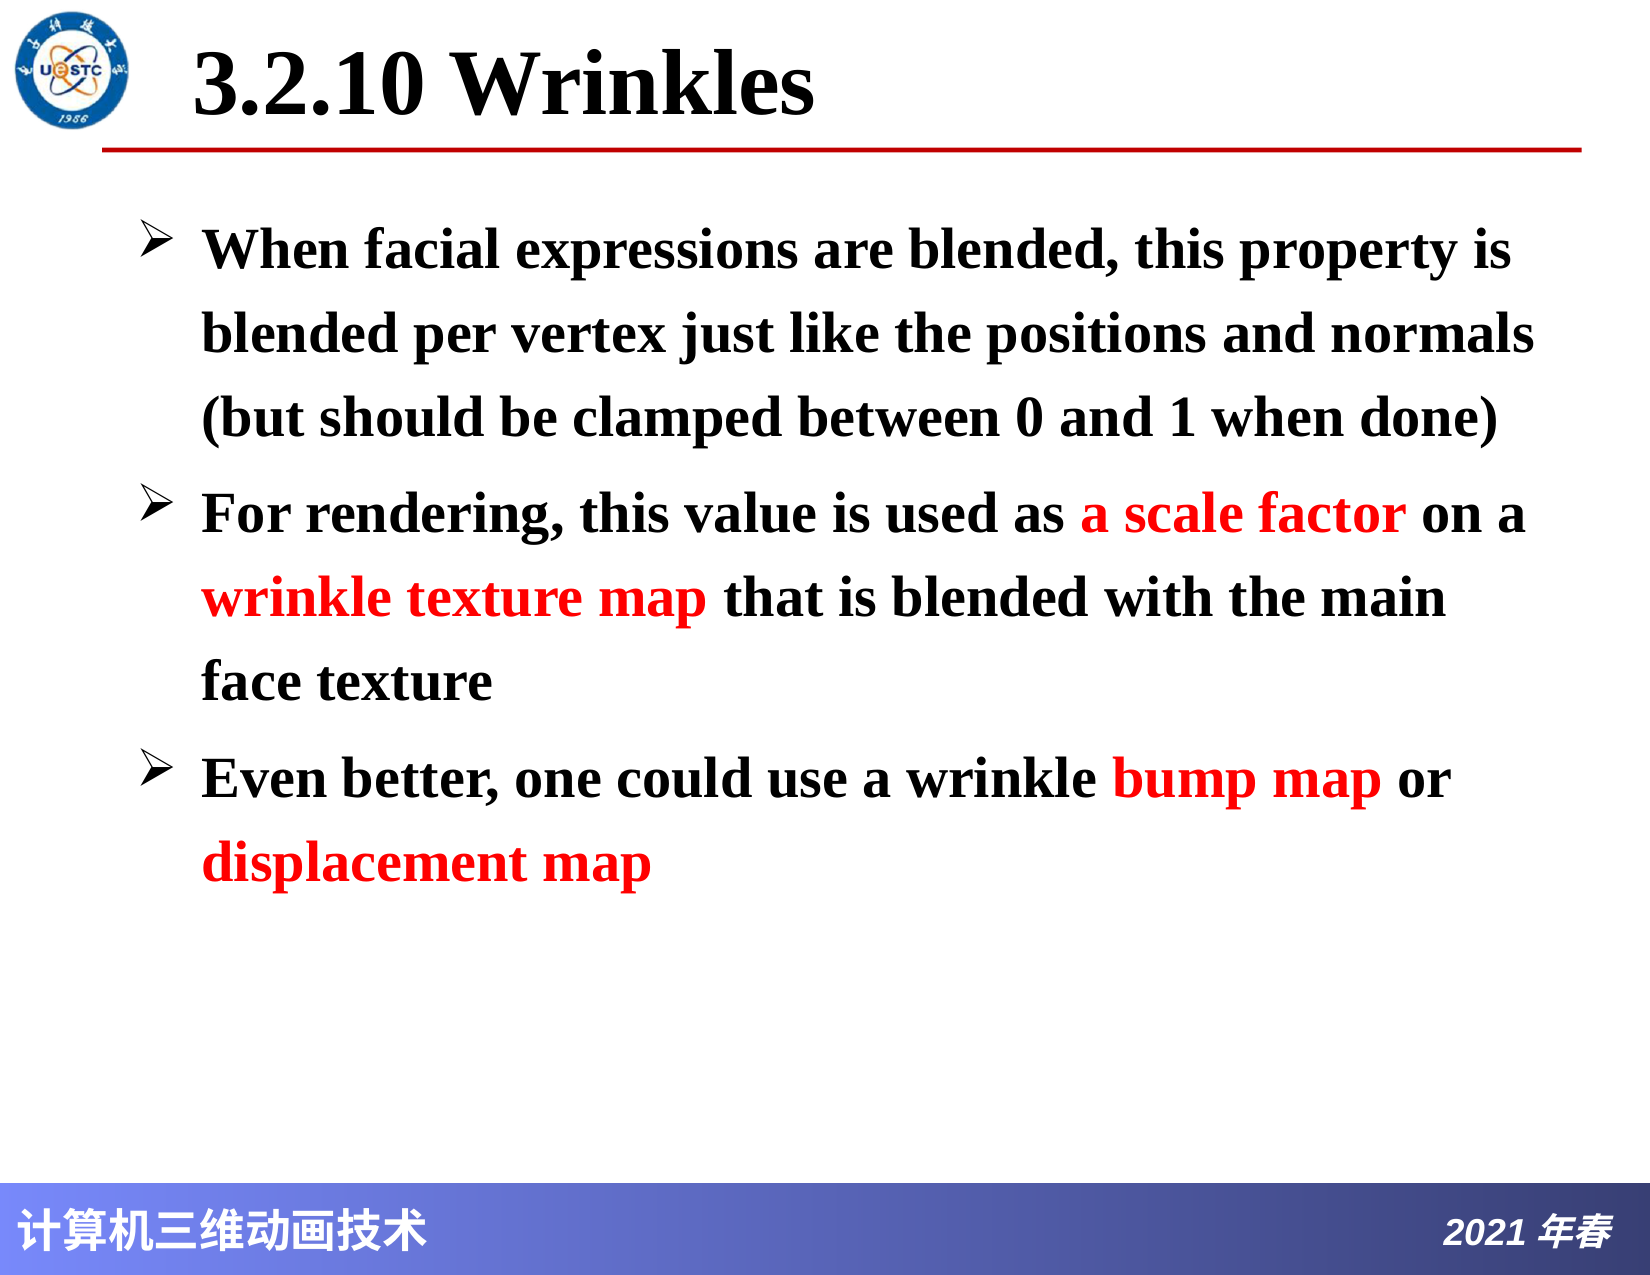

# 3.2.10 Wrinkles
When facial expressions are blended, this property is blended per vertex just like the positions and normals (but should be clamped between 0 and 1 when done)
For rendering, this value is used as a scale factor on a wrinkle texture map that is blended with the main face texture
Even better, one could use a wrinkle bump map or displacement map